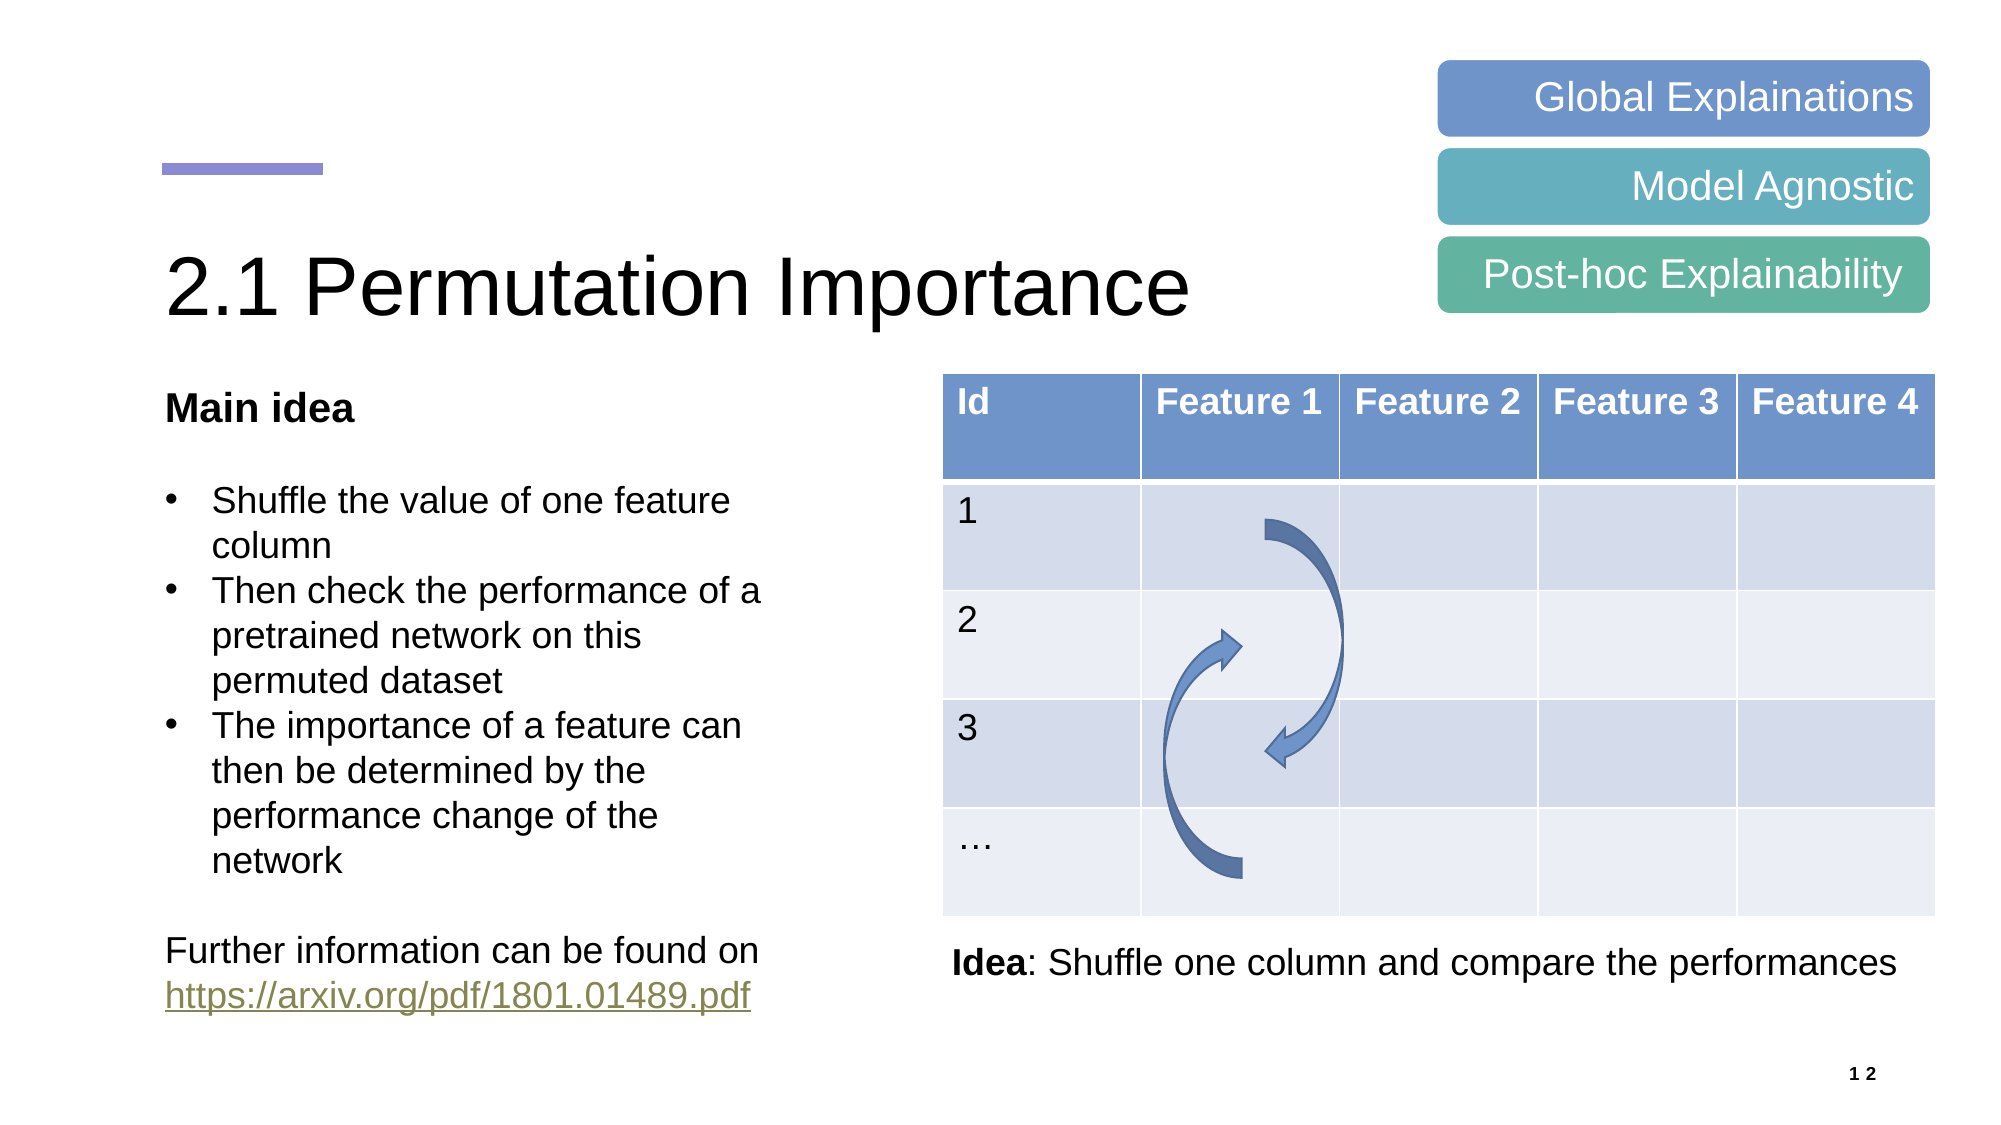

Global Explainations
Model Agnostic
Post-hoc Explainability
# 2.1 Permutation Importance
Main idea

Shuffle the value of one feature column
Then check the performance of a pretrained network on this permuted dataset
The importance of a feature can then be determined by the performance change of the network
Further information can be found on https://arxiv.org/pdf/1801.01489.pdf

| Id | Feature 1 | Feature 2 | Feature 3 | Feature 4 |
| --- | --- | --- | --- | --- |
| 1 |  |  |  |  |
| 2 |  |  |  |  |
| 3 |  |  |  |  |
| … |  |  |  |  |

Idea: Shuffle one column and compare the performances
12